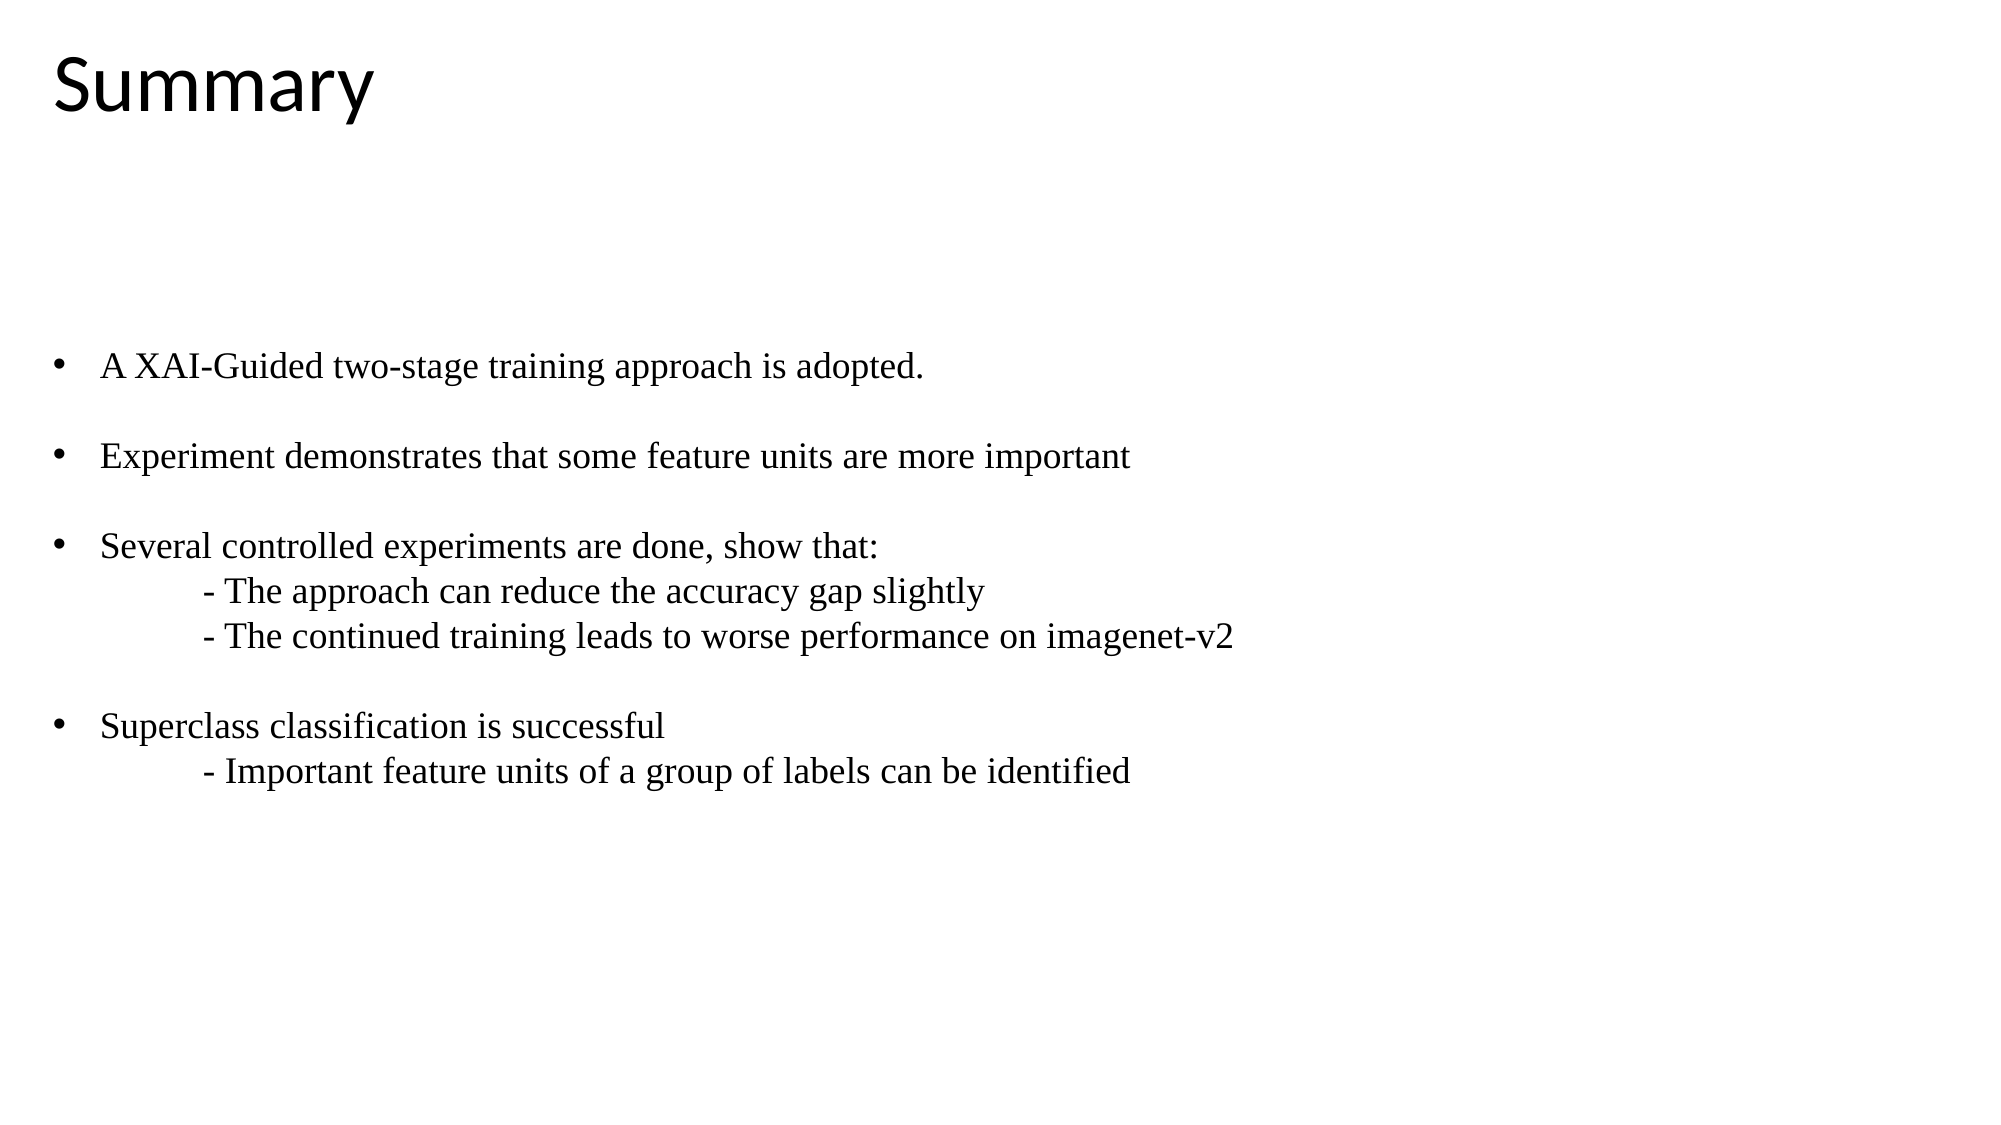

# Summary
A XAI-Guided two-stage training approach is adopted.

Experiment demonstrates that some feature units are more important

Several controlled experiments are done, show that:
	- The approach can reduce the accuracy gap slightly
	- The continued training leads to worse performance on imagenet-v2

Superclass classification is successful
	- Important feature units of a group of labels can be identified